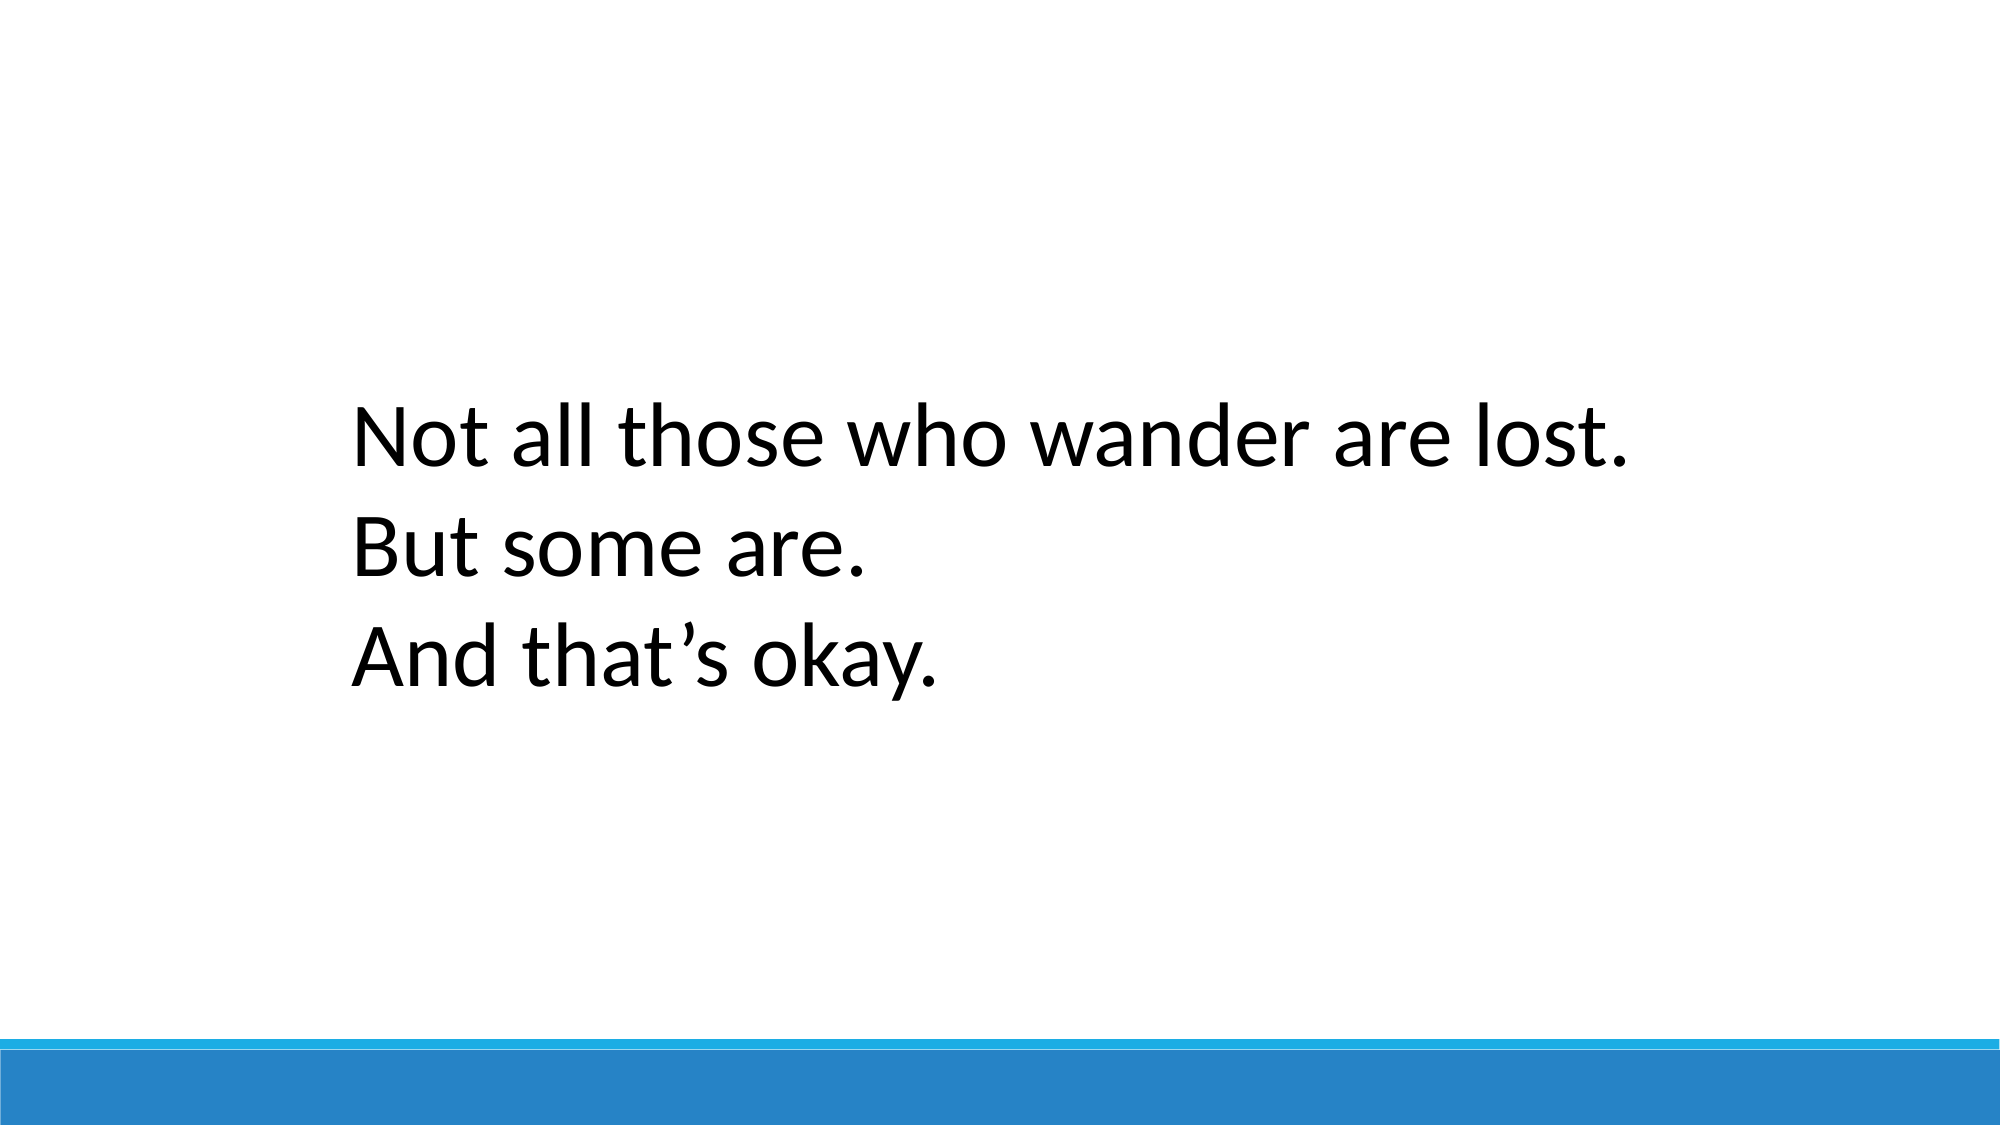

Not all those who wander are lost.
But some are.
And that’s okay.